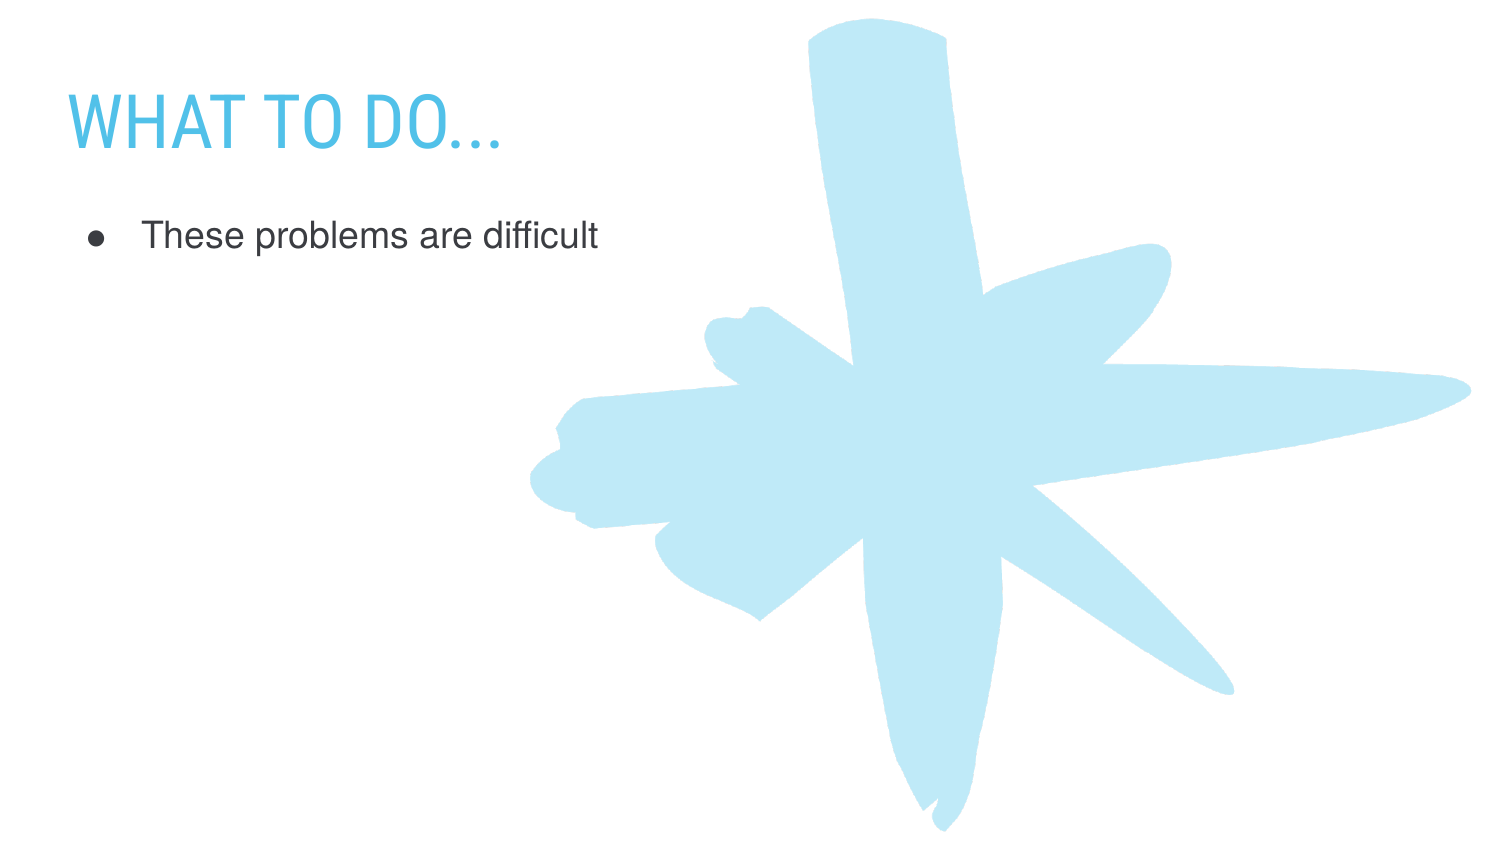

# WHAT TO DO...
These problems are difficult